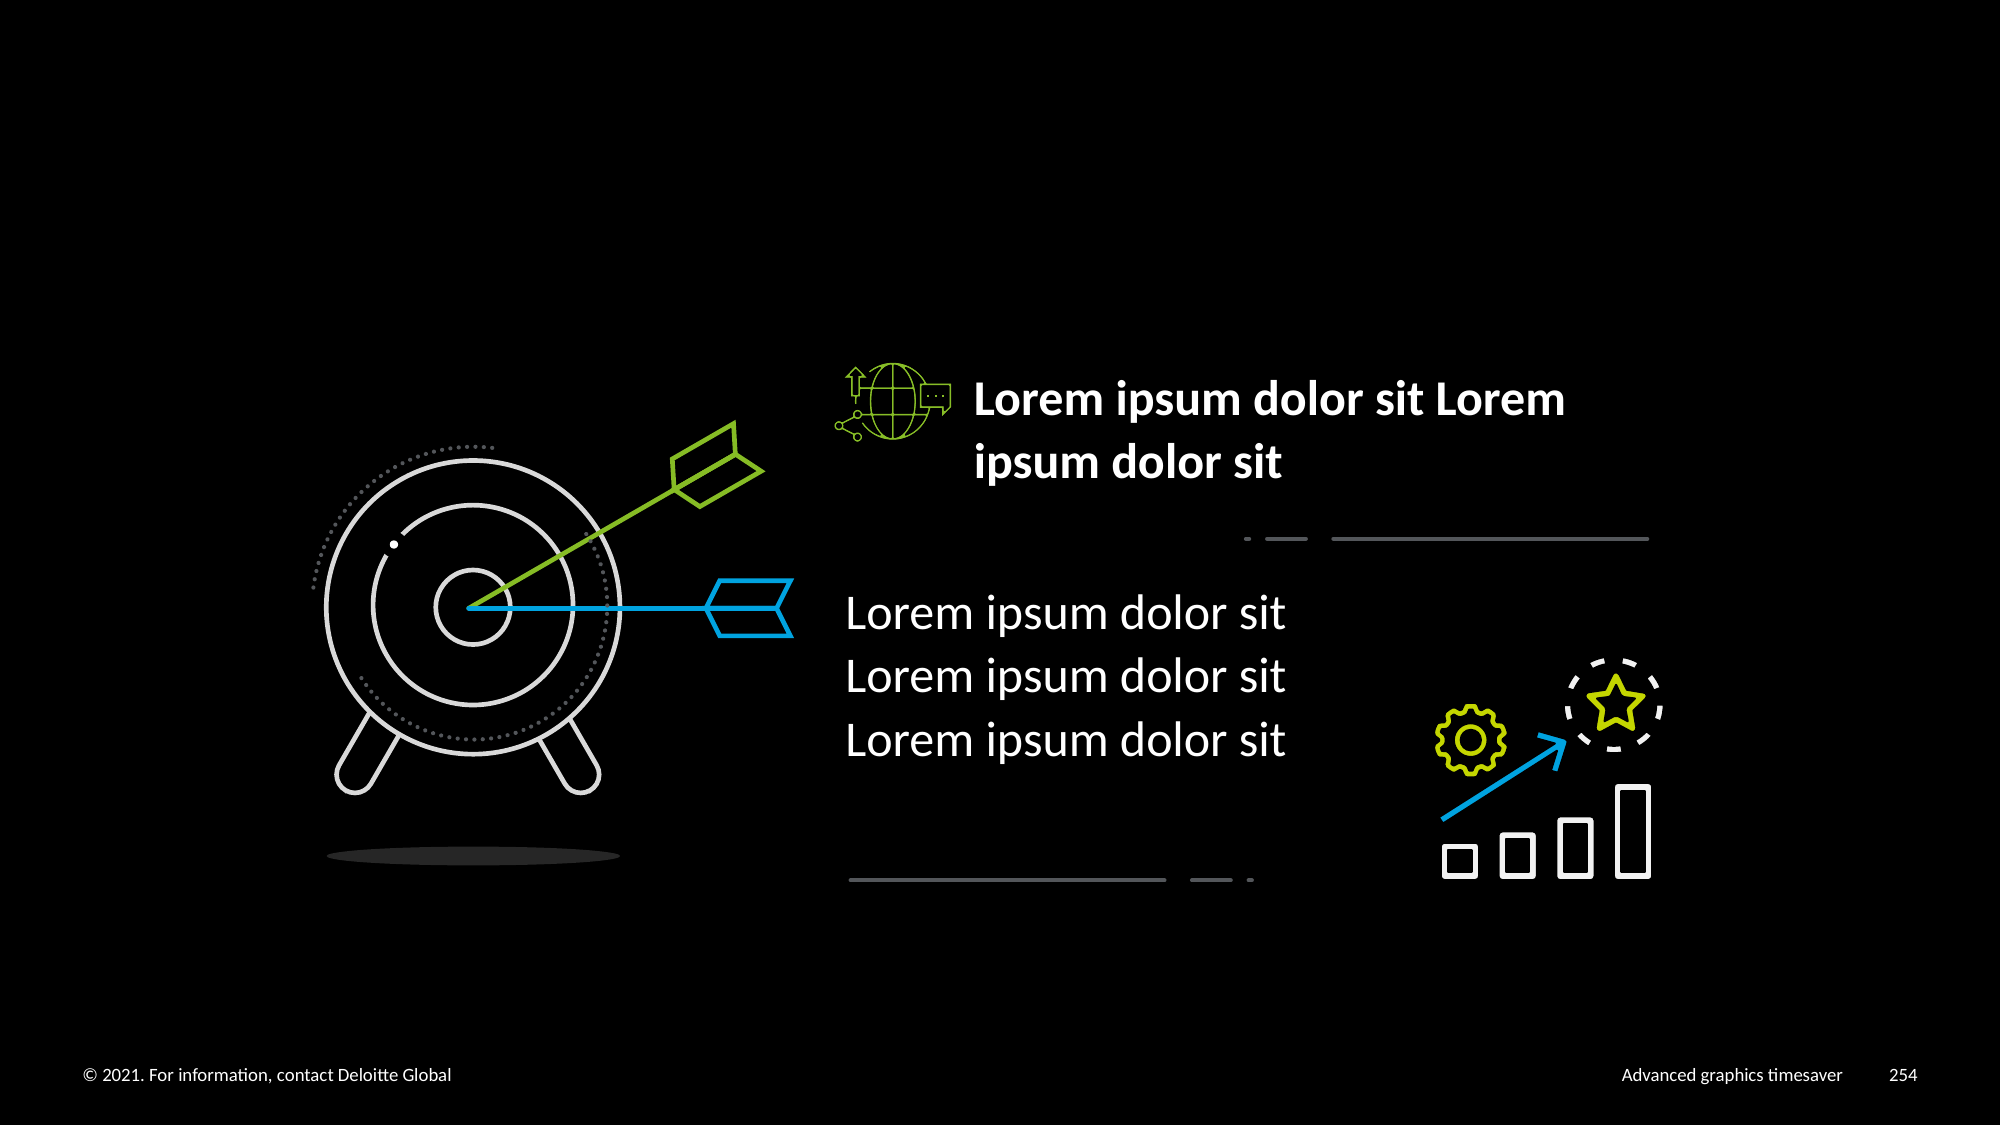

Lorem ipsum dolor sit Lorem ipsum dolor sit

Lorem ipsum dolor sit Lorem ipsum dolor sit Lorem ipsum dolor sit